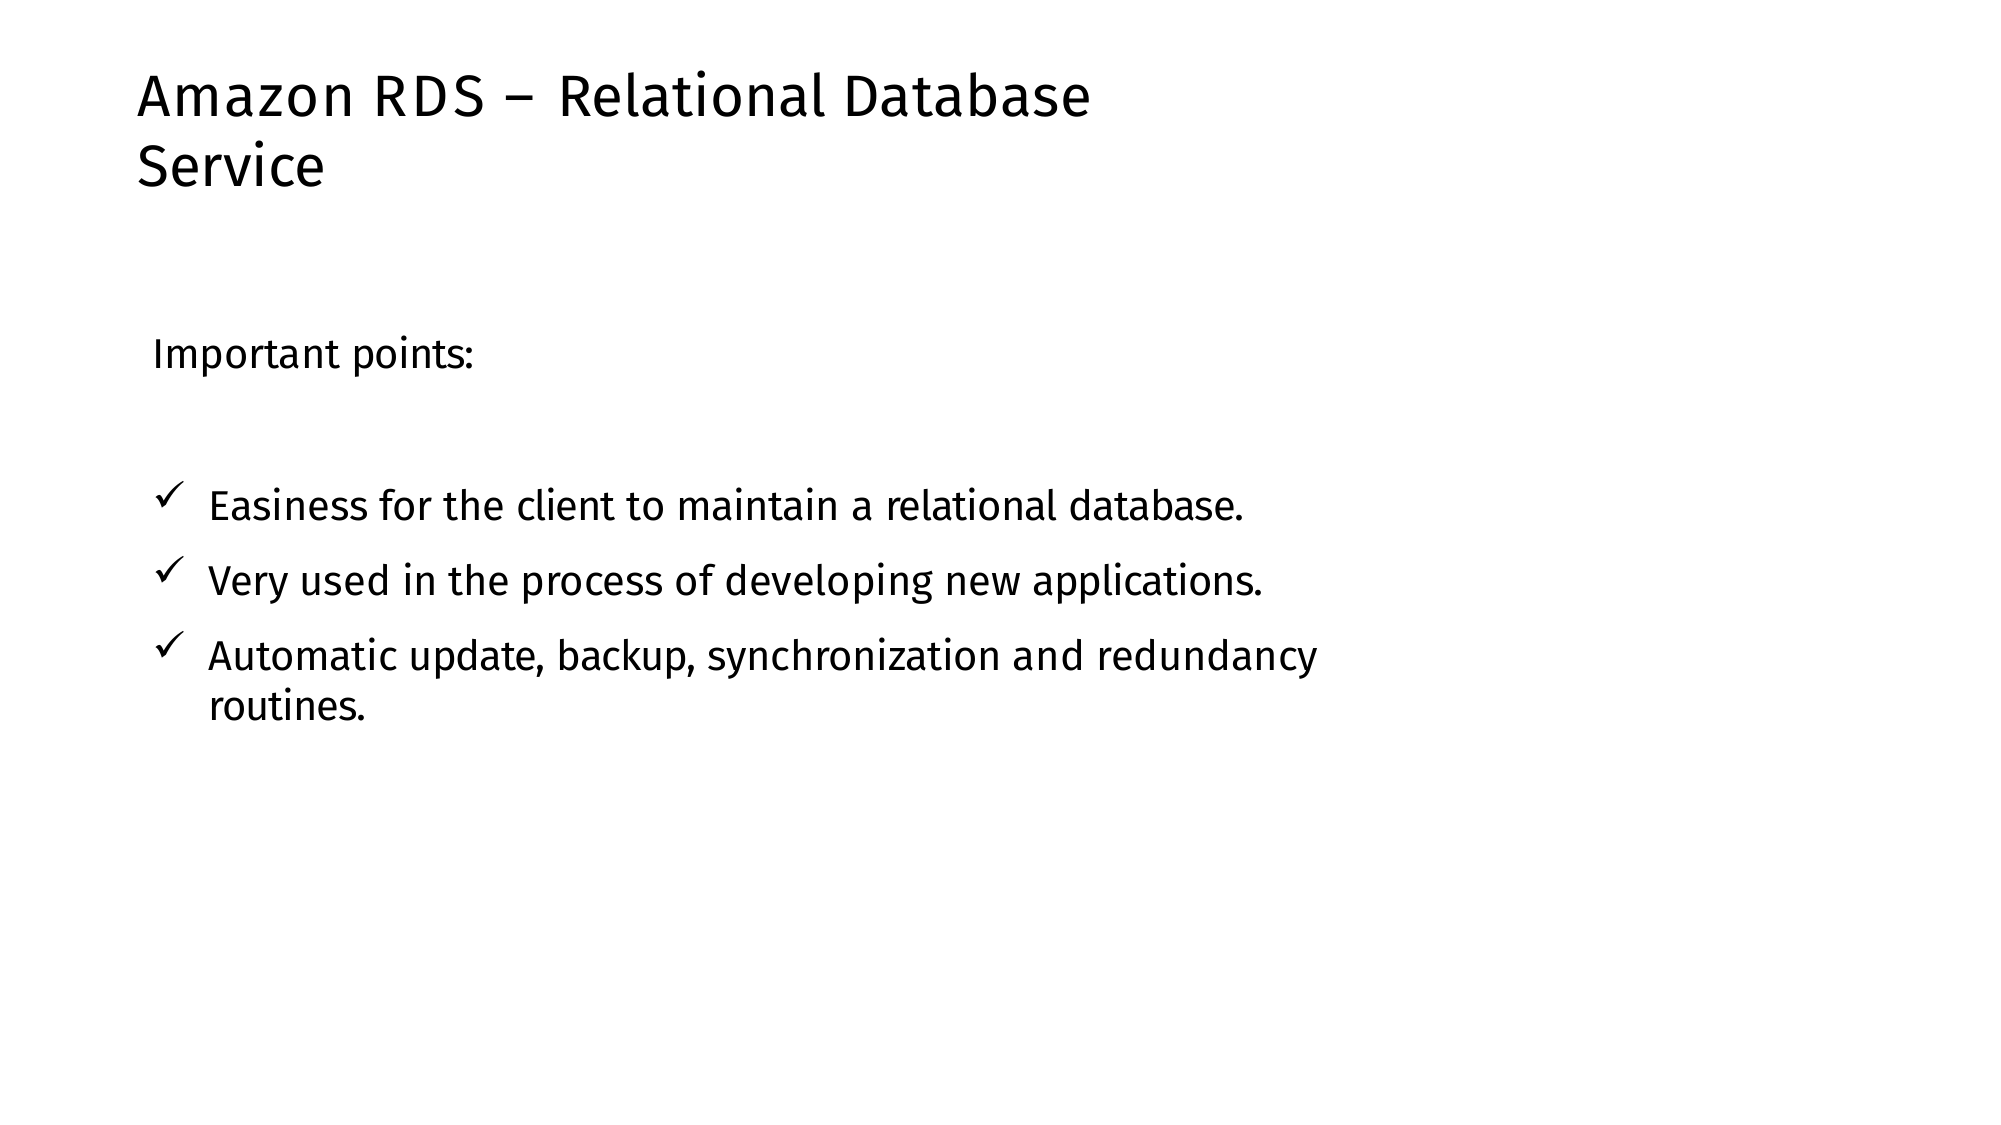

# Amazon RDS – Relational Database Service
Important points:

Easiness for the client to maintain a relational database.
Very used in the process of developing new applications.
Automatic update, backup, synchronization and redundancy routines.